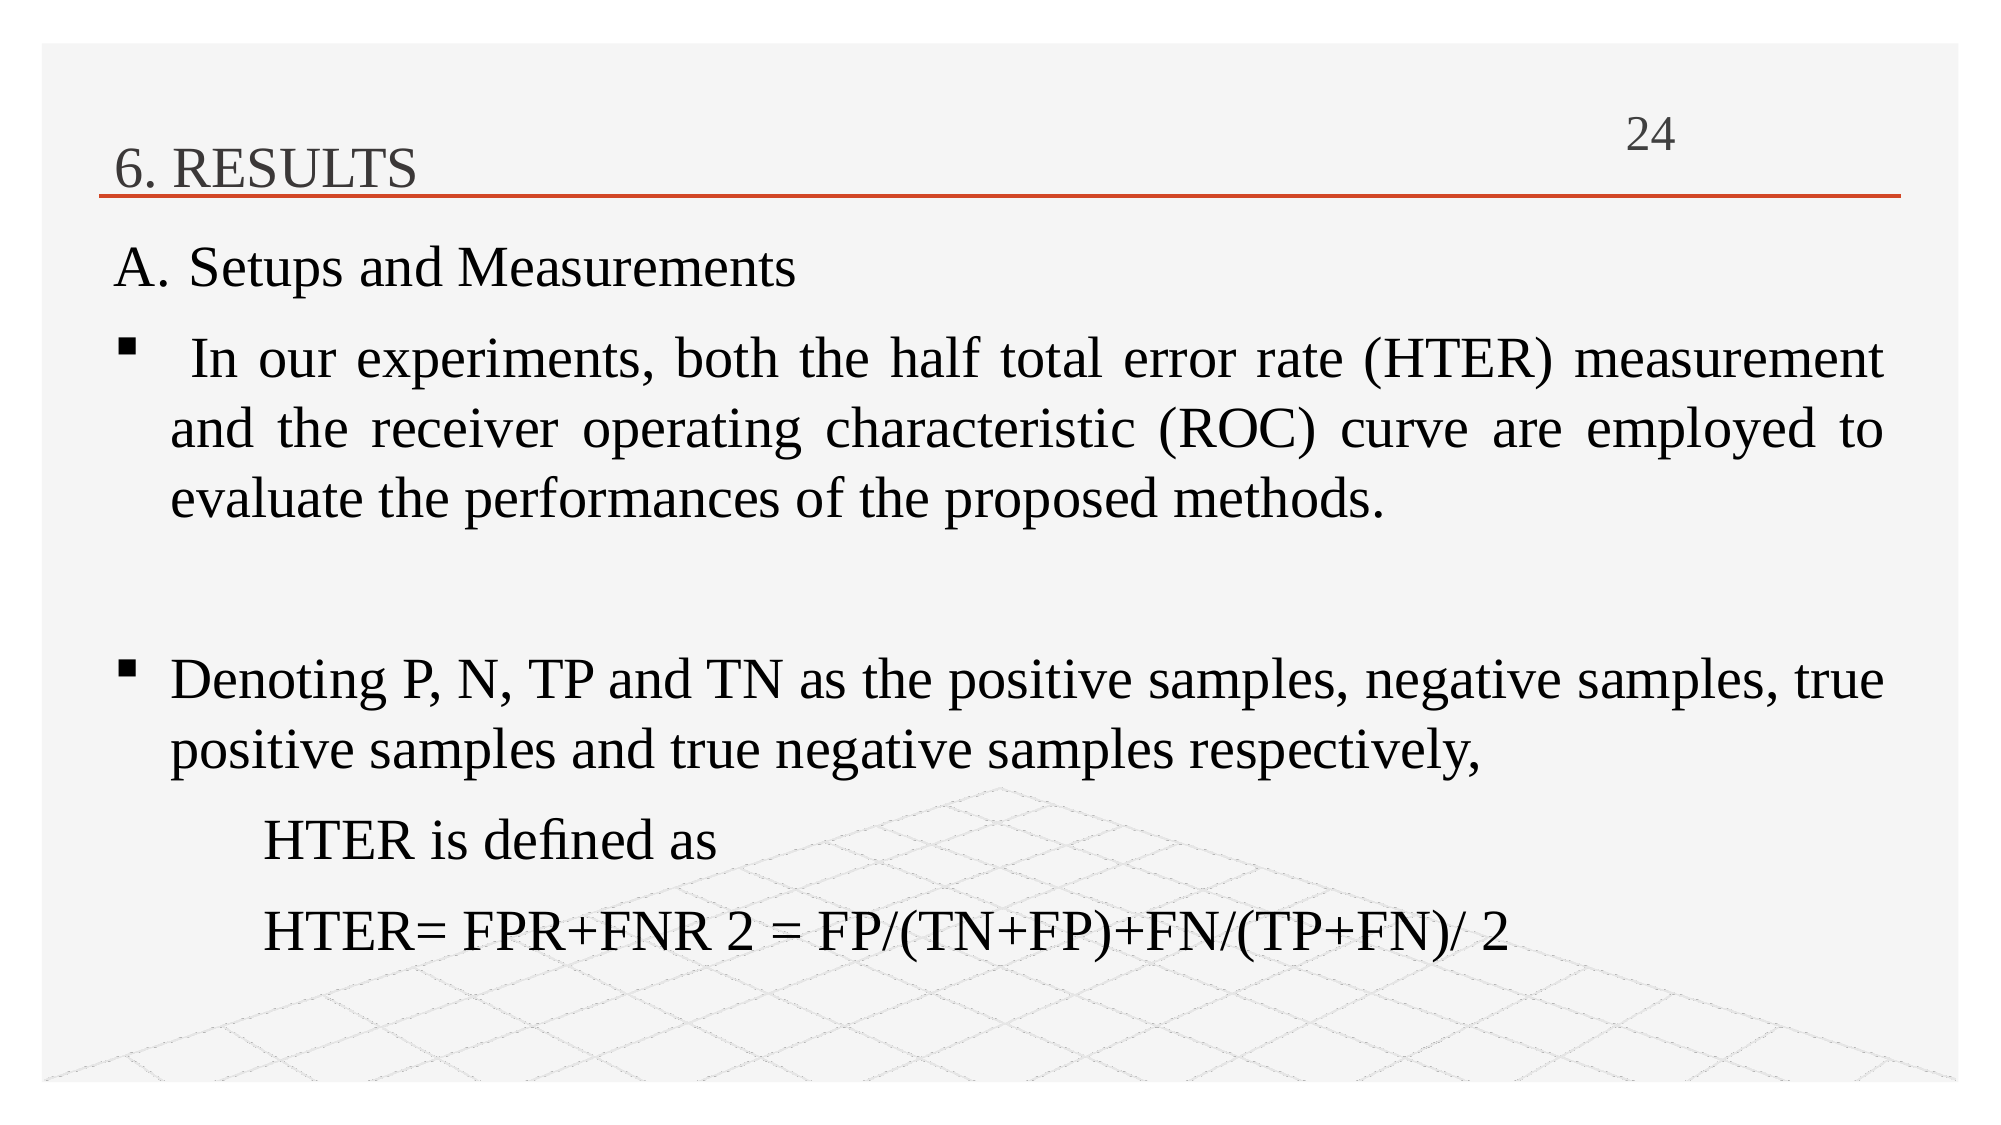

# 6. RESULTS
24
Setups and Measurements
 In our experiments, both the half total error rate (HTER) measurement and the receiver operating characteristic (ROC) curve are employed to evaluate the performances of the proposed methods.

Denoting P, N, TP and TN as the positive samples, negative samples, true positive samples and true negative samples respectively,
	HTER is deﬁned as
	HTER= FPR+FNR 2 = FP/(TN+FP)+FN/(TP+FN)/ 2